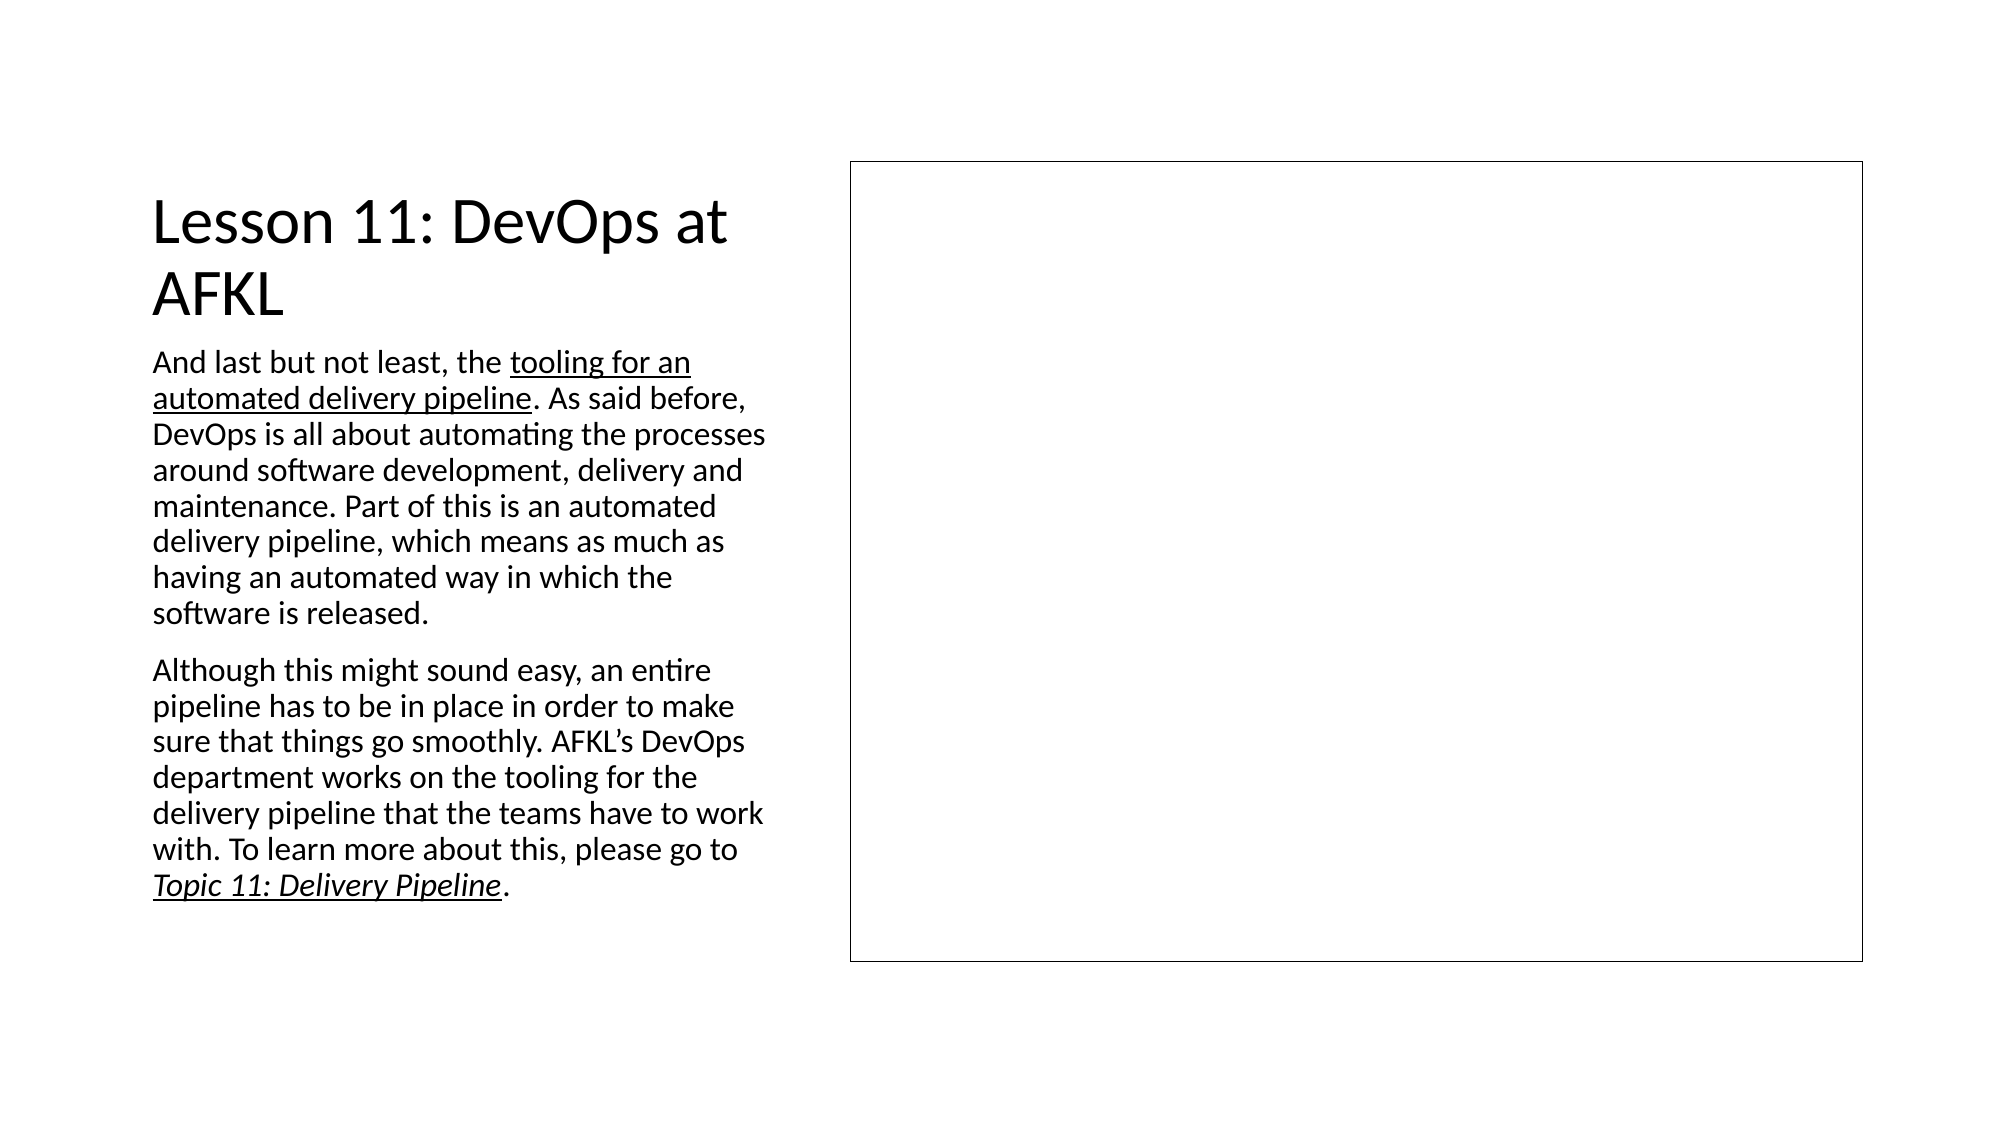

# Lesson 11: DevOps at AFKL

And last but not least, the tooling for an automated delivery pipeline. As said before, DevOps is all about automating the processes around software development, delivery and maintenance. Part of this is an automated delivery pipeline, which means as much as having an automated way in which the software is released.
Although this might sound easy, an entire pipeline has to be in place in order to make sure that things go smoothly. AFKL’s DevOps department works on the tooling for the delivery pipeline that the teams have to work with. To learn more about this, please go to Topic 11: Delivery Pipeline.